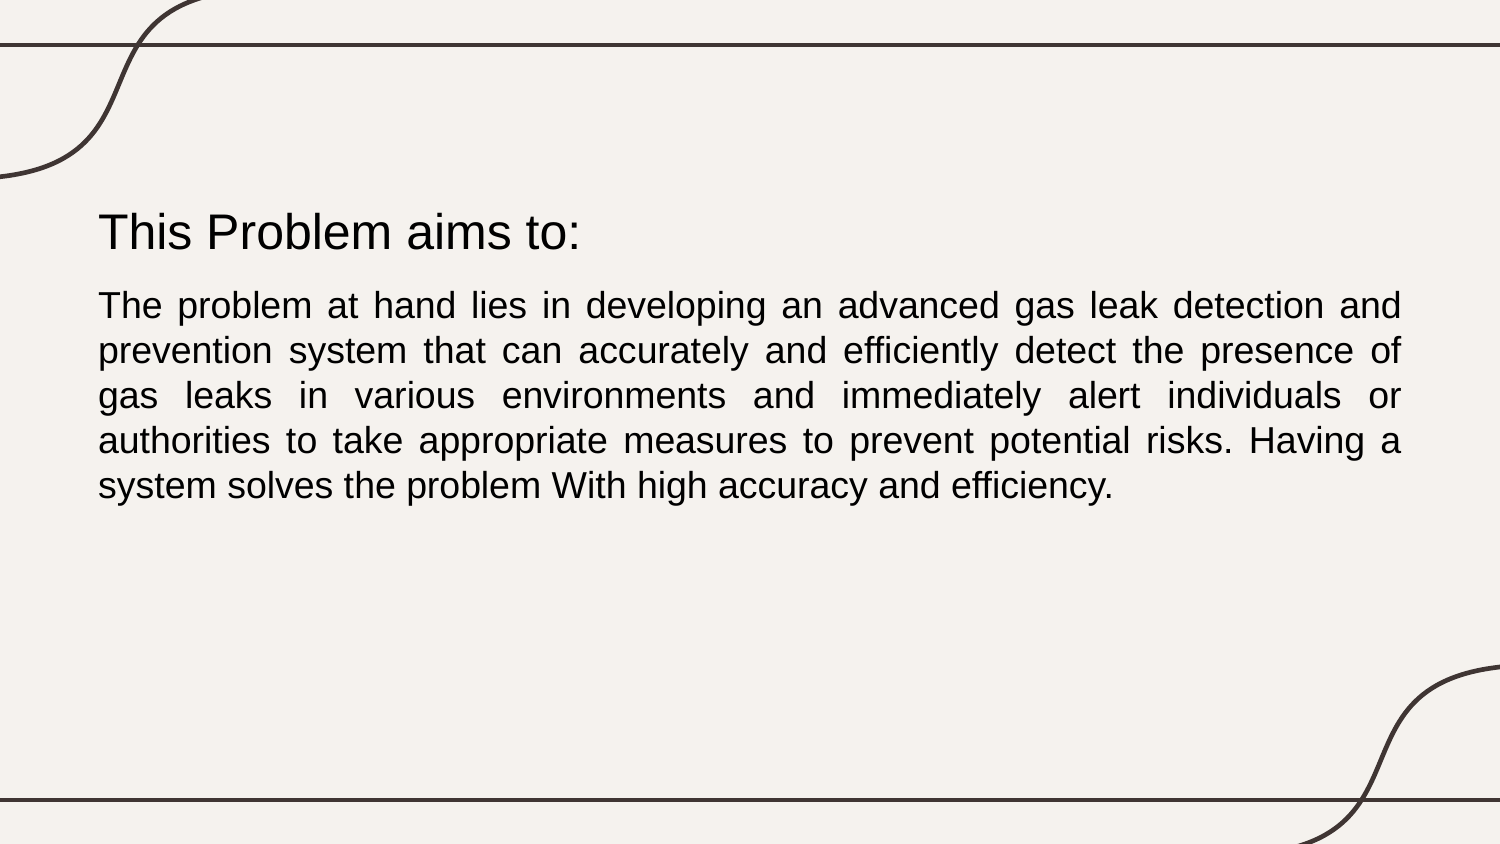

This Problem aims to:
The problem at hand lies in developing an advanced gas leak detection and prevention system that can accurately and efficiently detect the presence of gas leaks in various environments and immediately alert individuals or authorities to take appropriate measures to prevent potential risks. Having a system solves the problem With high accuracy and efficiency.